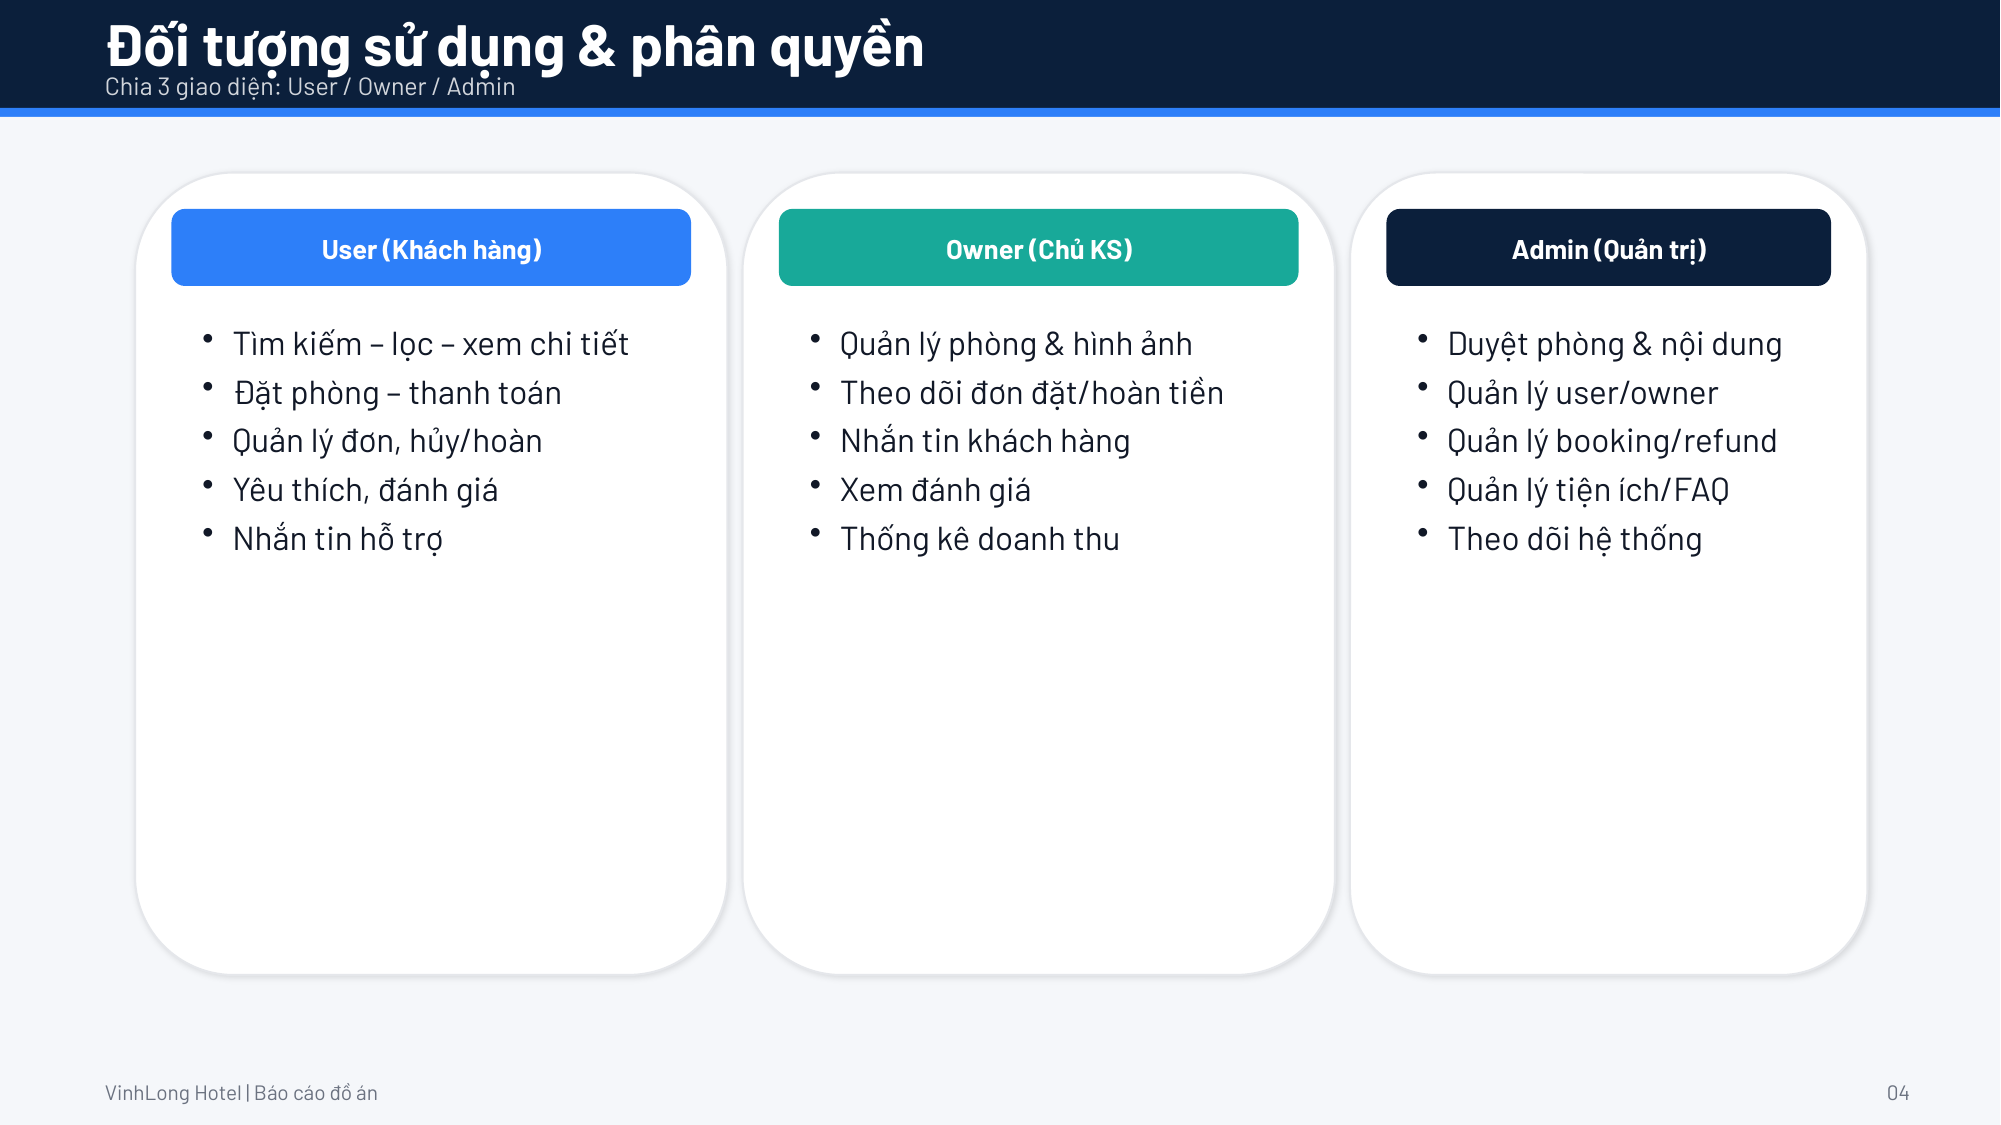

Đối tượng sử dụng & phân quyền
Chia 3 giao diện: User / Owner / Admin

User (Khách hàng)
Owner (Chủ KS)
Admin (Quản trị)
Tìm kiếm – lọc – xem chi tiết
Đặt phòng – thanh toán
Quản lý đơn, hủy/hoàn
Yêu thích, đánh giá
Nhắn tin hỗ trợ
Quản lý phòng & hình ảnh
Theo dõi đơn đặt/hoàn tiền
Nhắn tin khách hàng
Xem đánh giá
Thống kê doanh thu
Duyệt phòng & nội dung
Quản lý user/owner
Quản lý booking/refund
Quản lý tiện ích/FAQ
Theo dõi hệ thống

VinhLong Hotel | Báo cáo đồ án
04